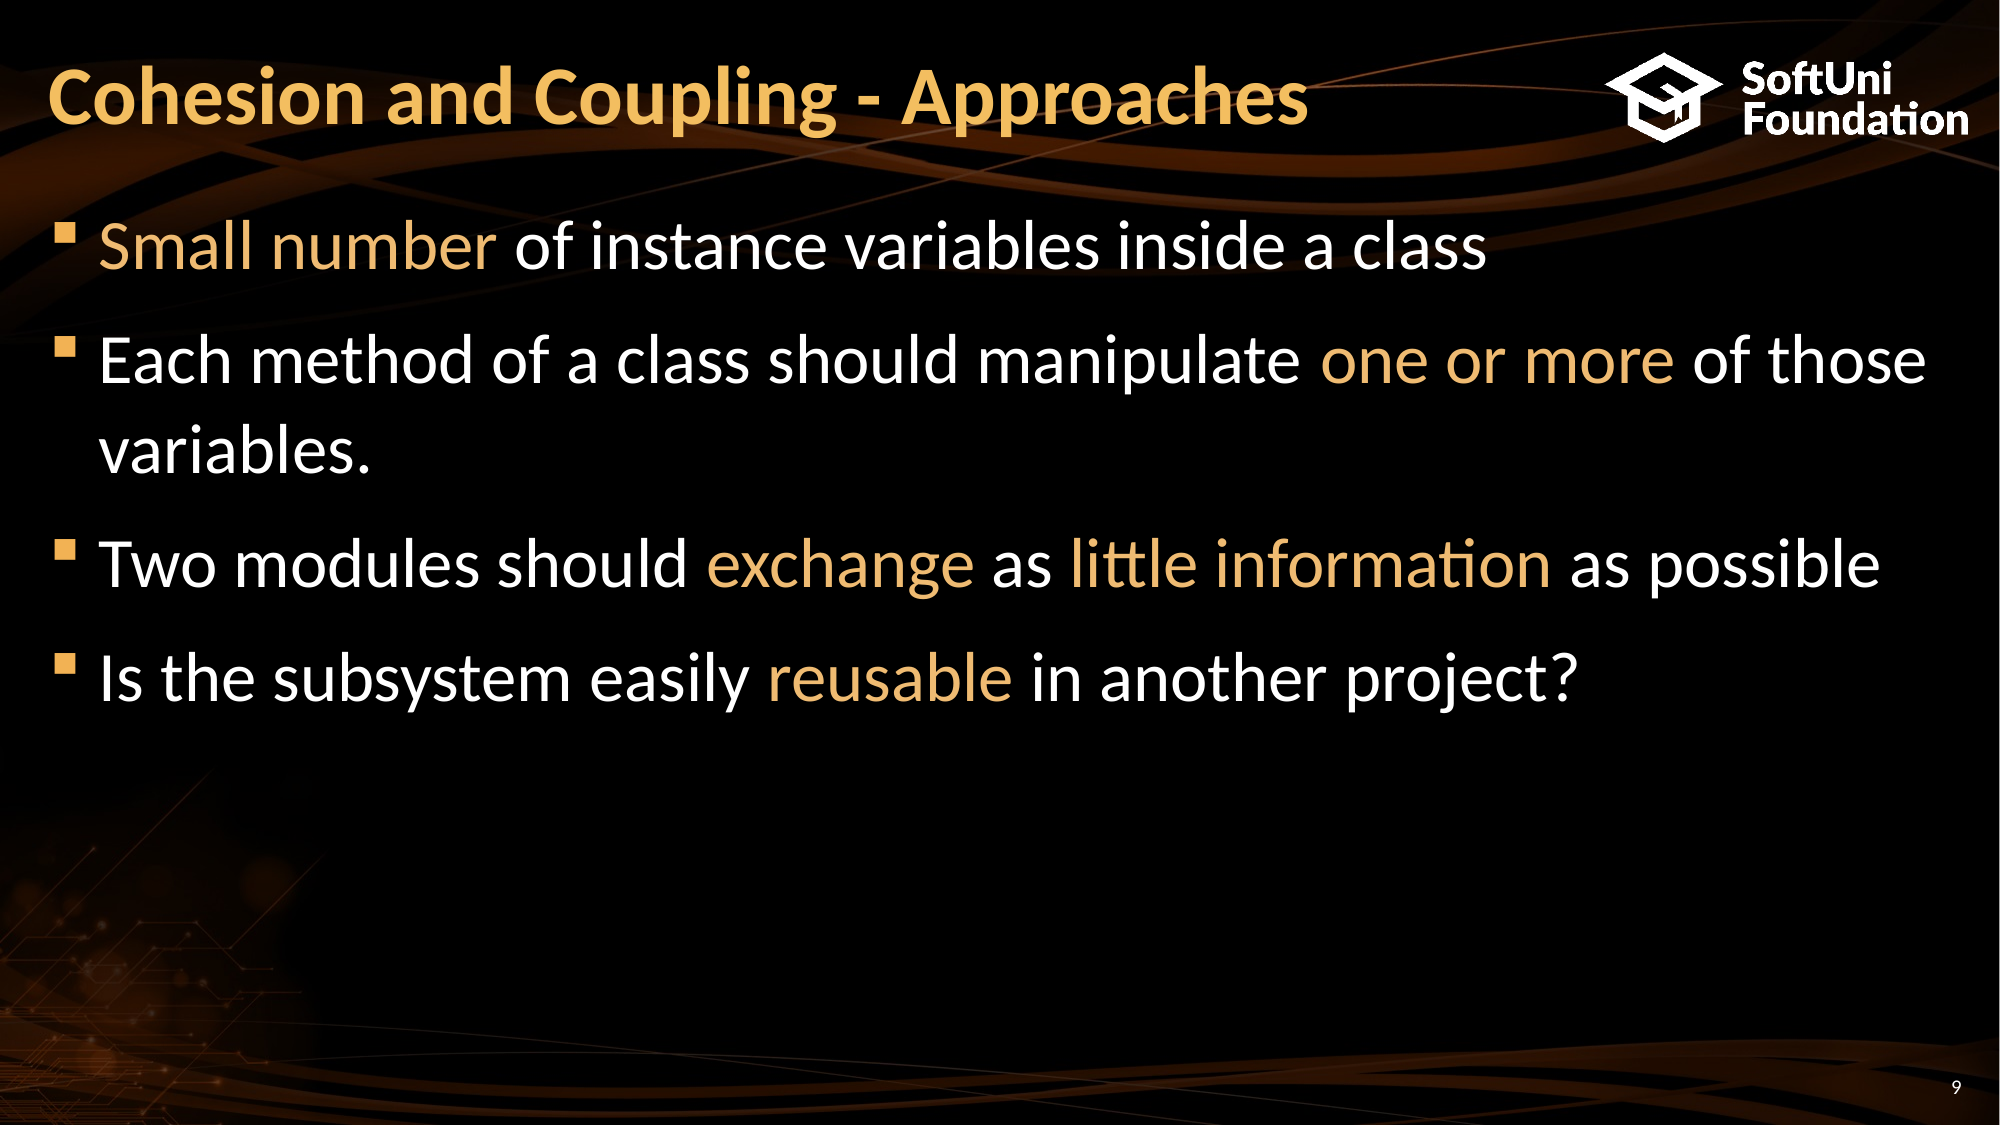

# Cohesion and Coupling - Approaches
Small number of instance variables inside a class
Each method of a class should manipulate one or more of those variables.
Two modules should exchange as little information as possible
Is the subsystem easily reusable in another project?
9